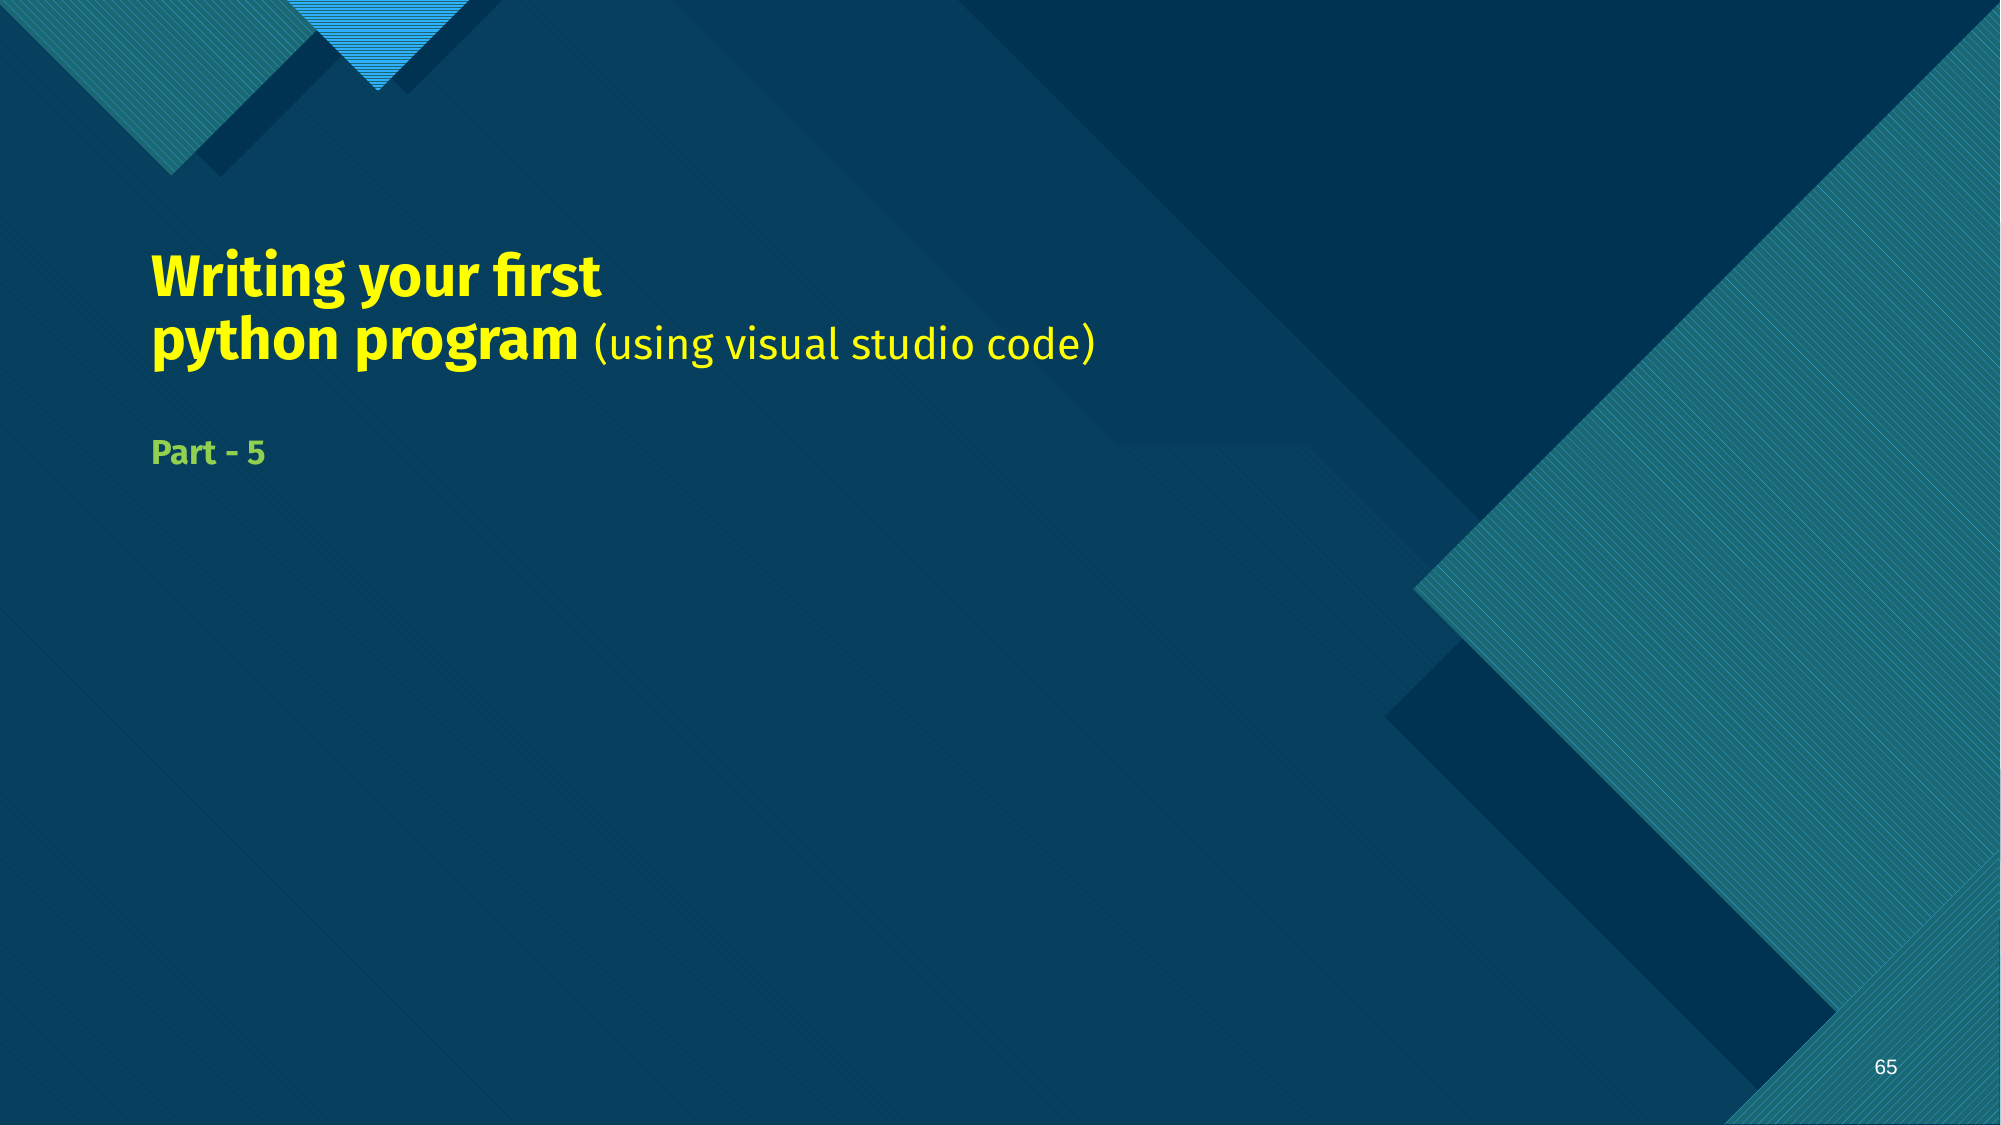

# Writing your first python program (using visual studio code) Part - 5
65